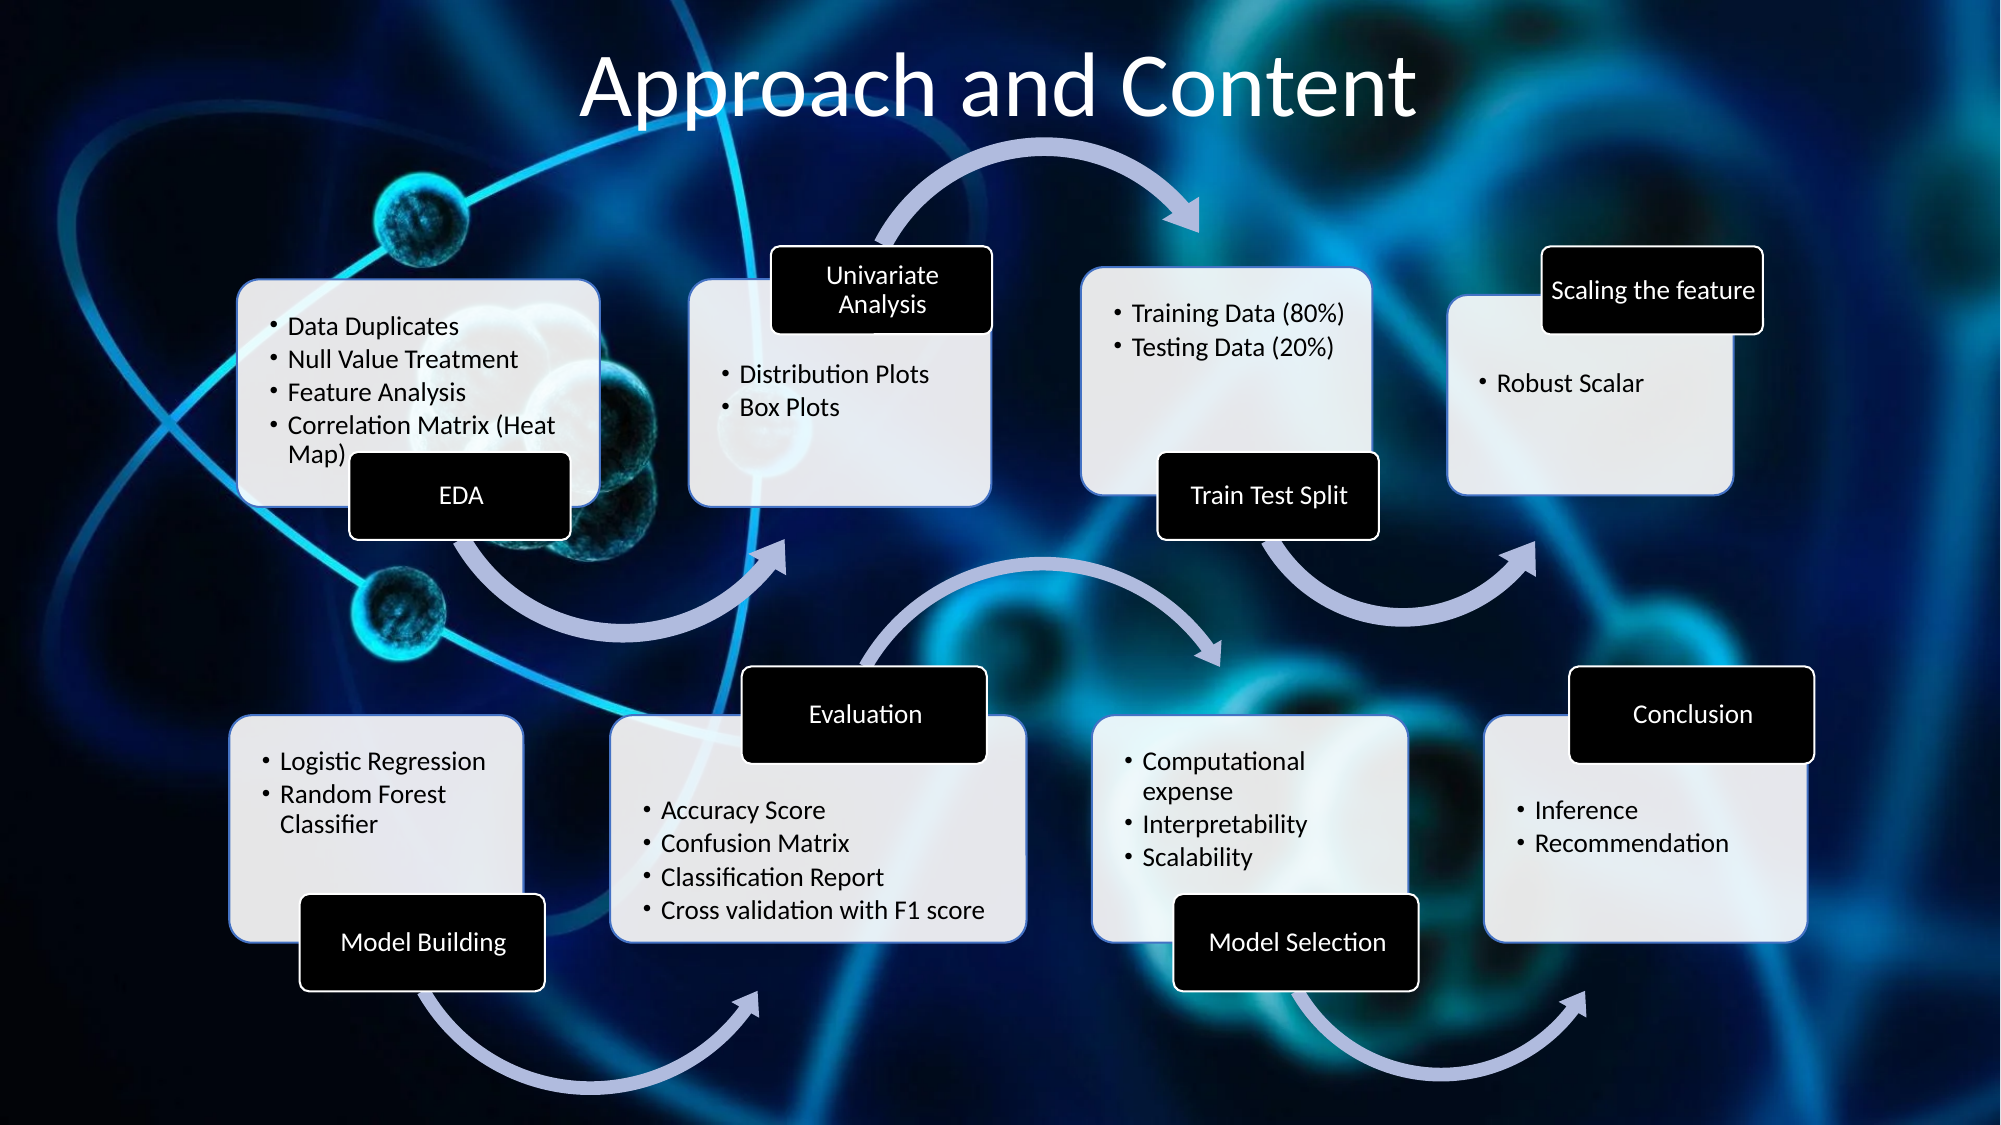

# Approach and Content
Data Duplicates
Null Value Treatment
Feature Analysis
Correlation Matrix (Heat Map)
EDA
Distribution Plots
Box Plots
Univariate Analysis
Training Data (80%)
Testing Data (20%)
Train Test Split
Robust Scalar
Scaling the feature

Logistic Regression
Random Forest Classifier
Model Building
Accuracy Score
Confusion Matrix
Classification Report
Cross validation with F1 score
Evaluation
Computational expense
Interpretability
Scalability
Model Selection
Inference
Recommendation
Conclusion